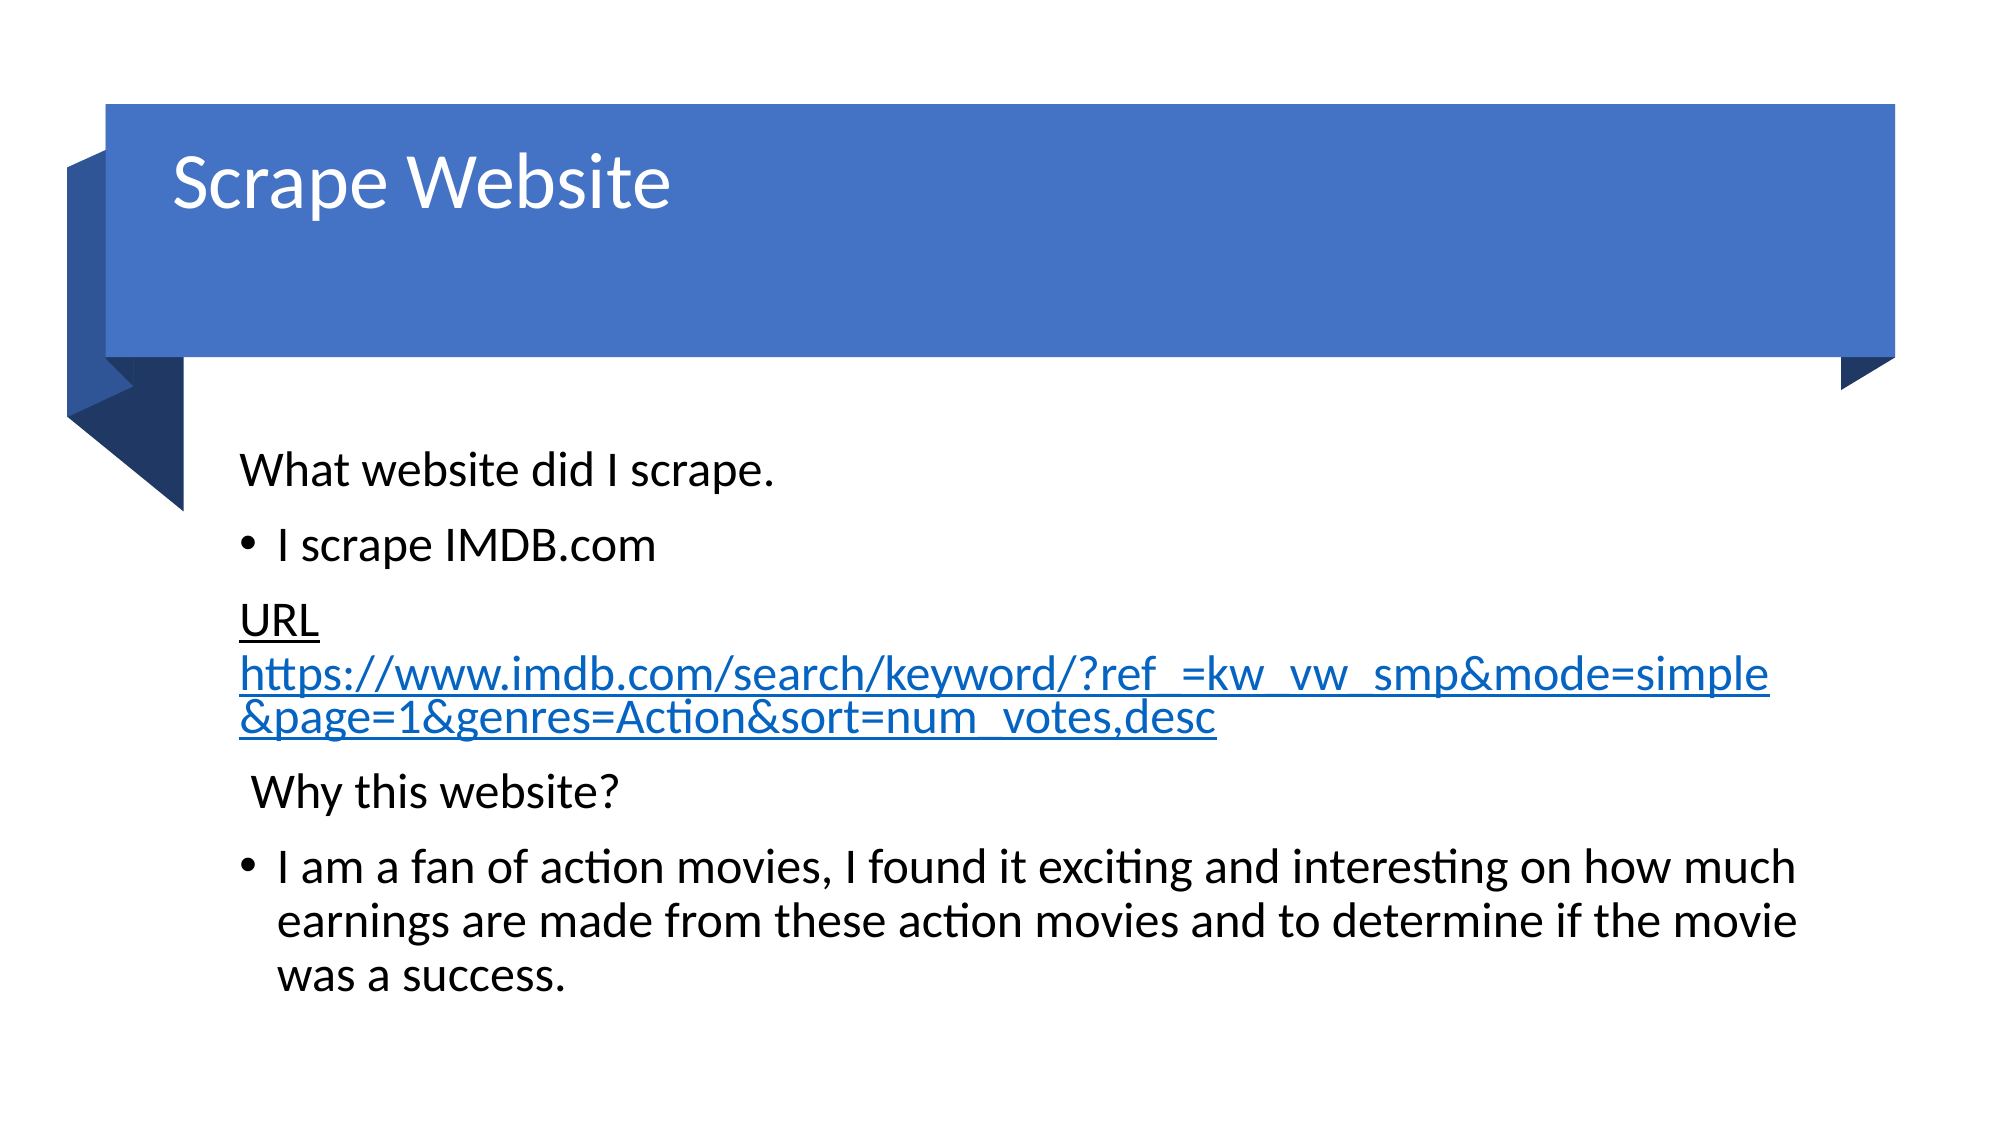

# Scrape Website

What website did I scrape.
I scrape IMDB.com
URL https://www.imdb.com/search/keyword/?ref_=kw_vw_smp&mode=simple&page=1&genres=Action&sort=num_votes,desc
 Why this website?
I am a fan of action movies, I found it exciting and interesting on how much earnings are made from these action movies and to determine if the movie was a success.